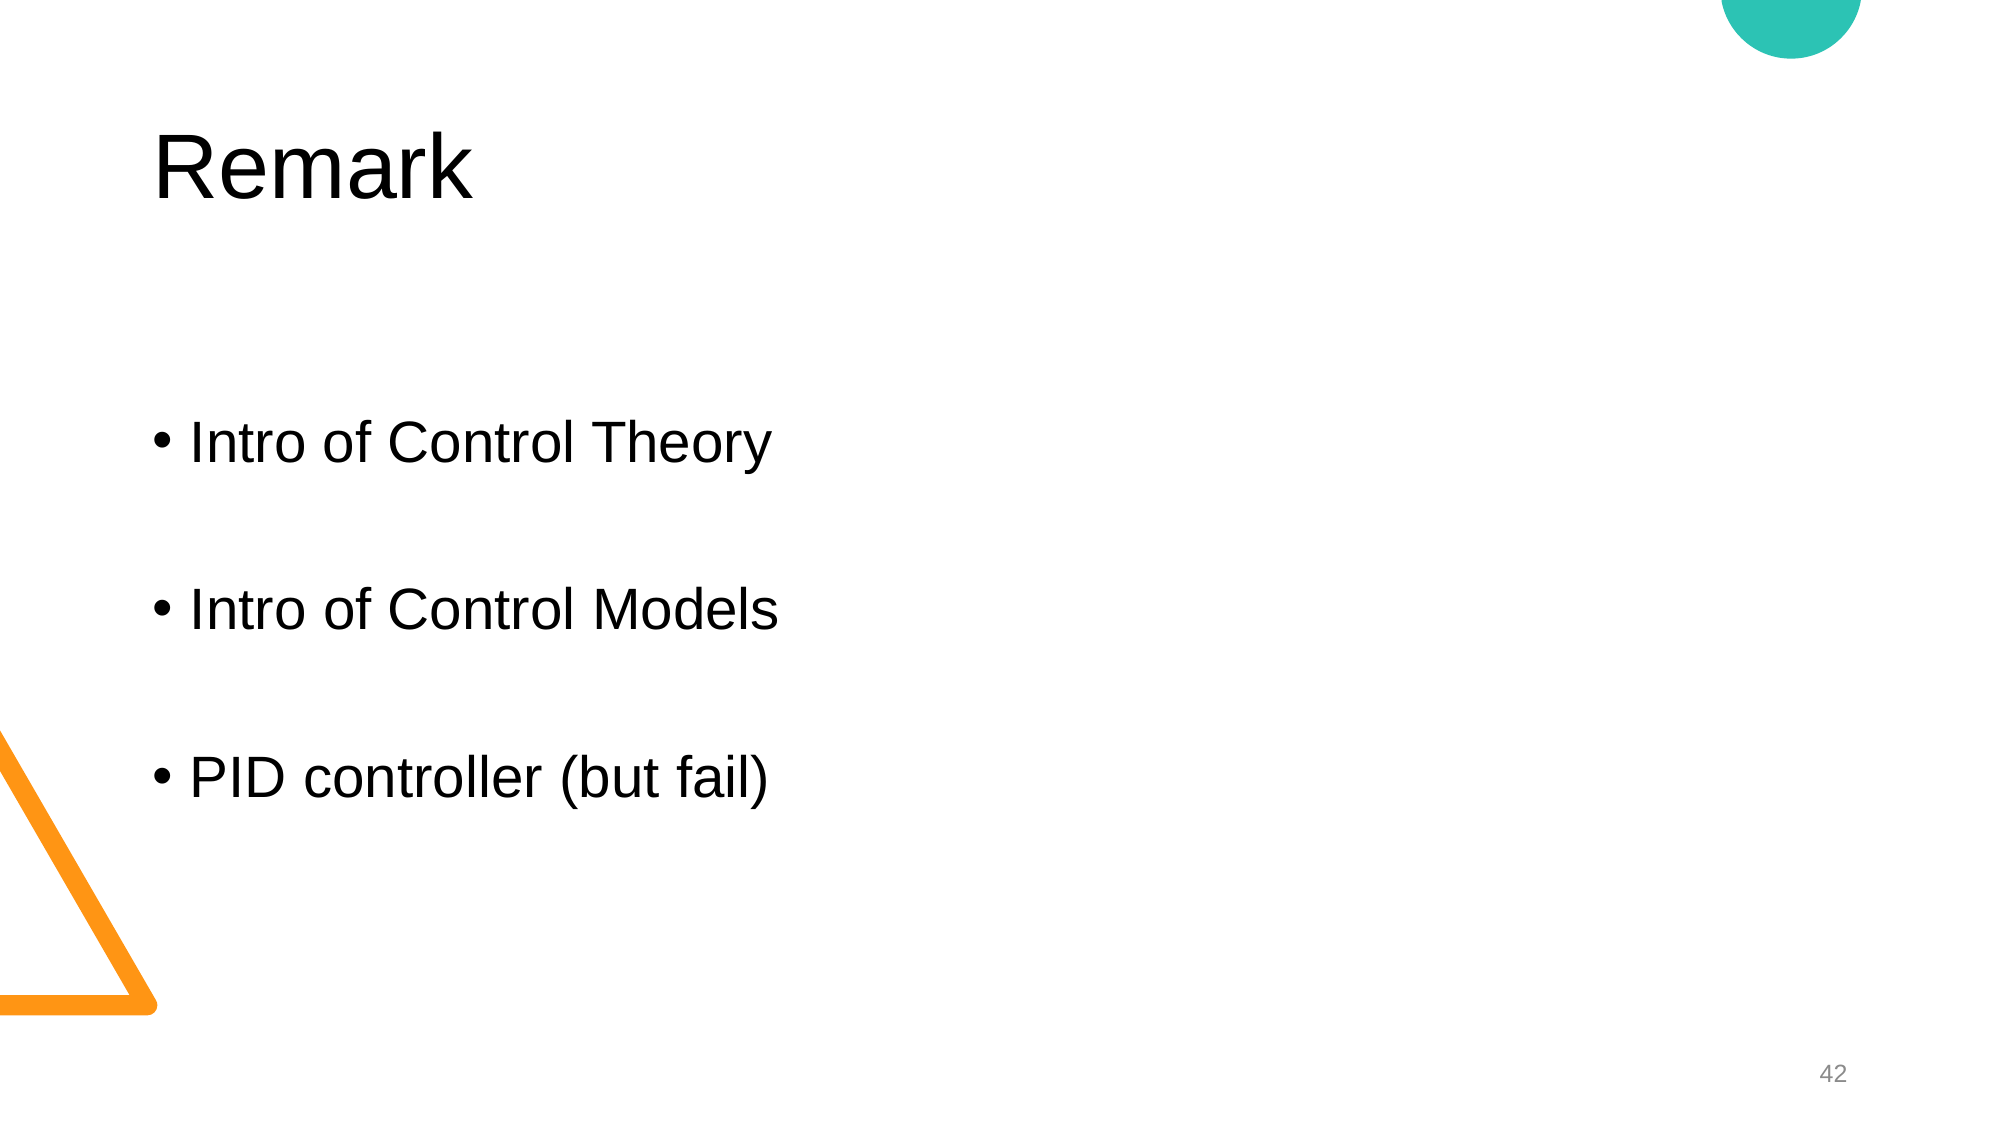

# Remark

Intro of Control Theory

Intro of Control Models

PID controller (but fail)

42